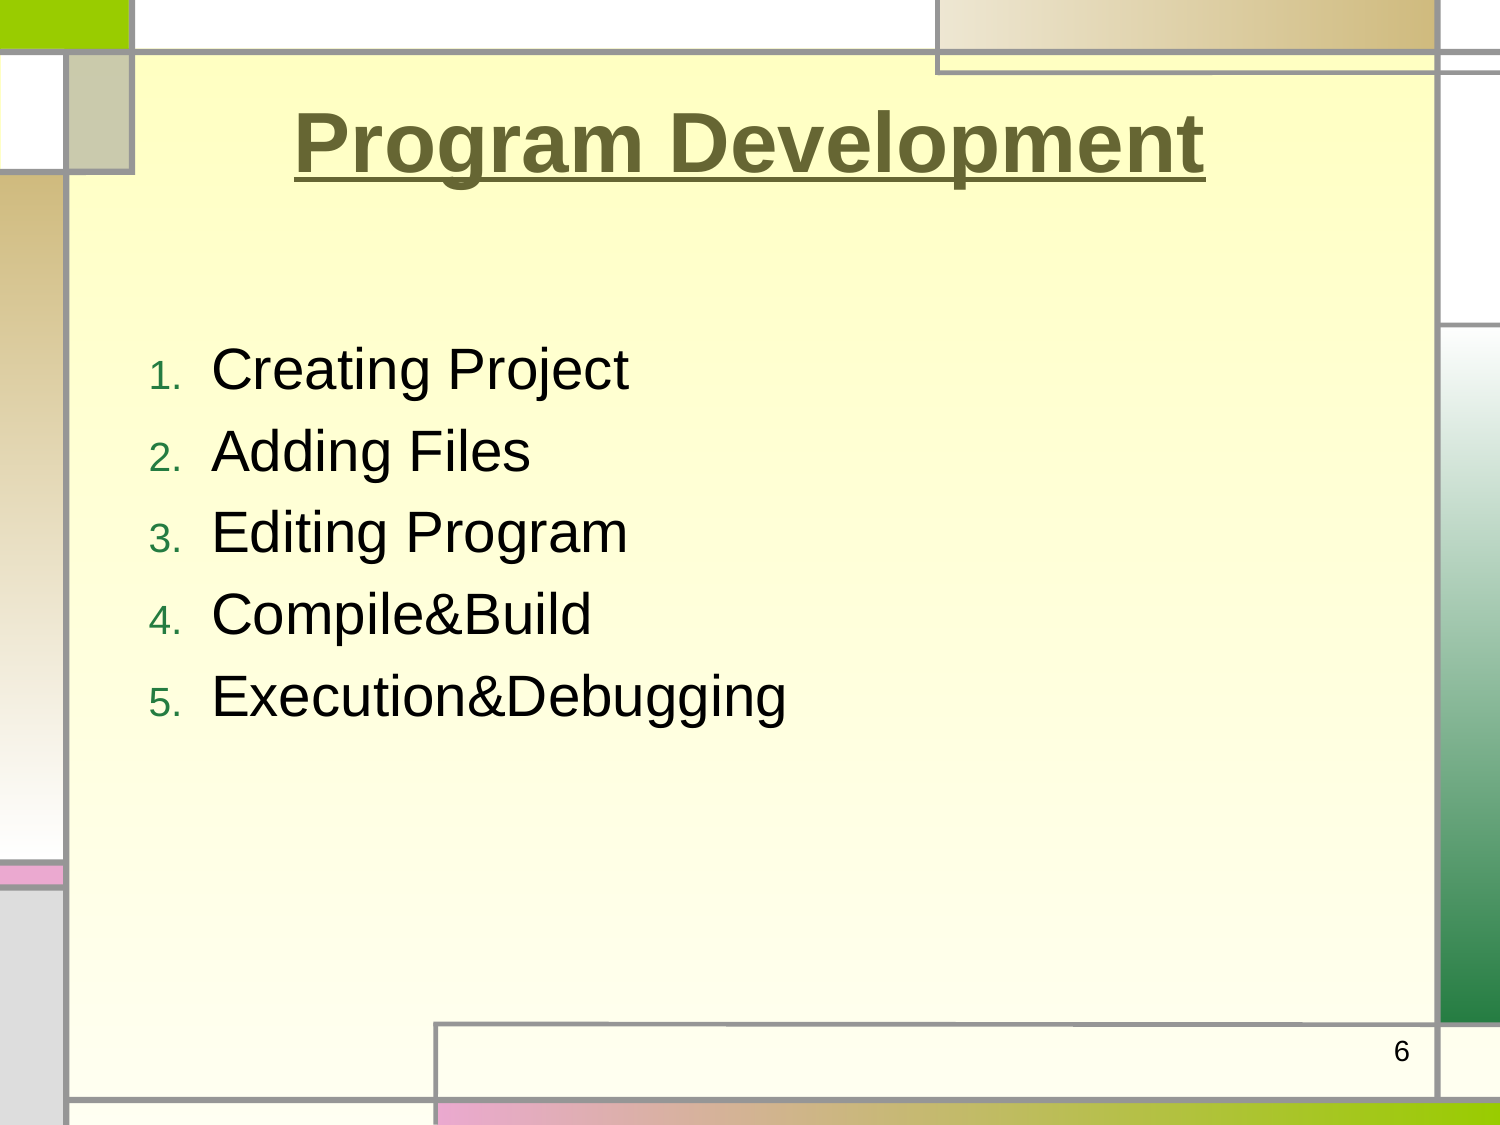

# Program Development

Creating Project
Adding Files
Editing Program
Compile&Build
Execution&Debugging
6